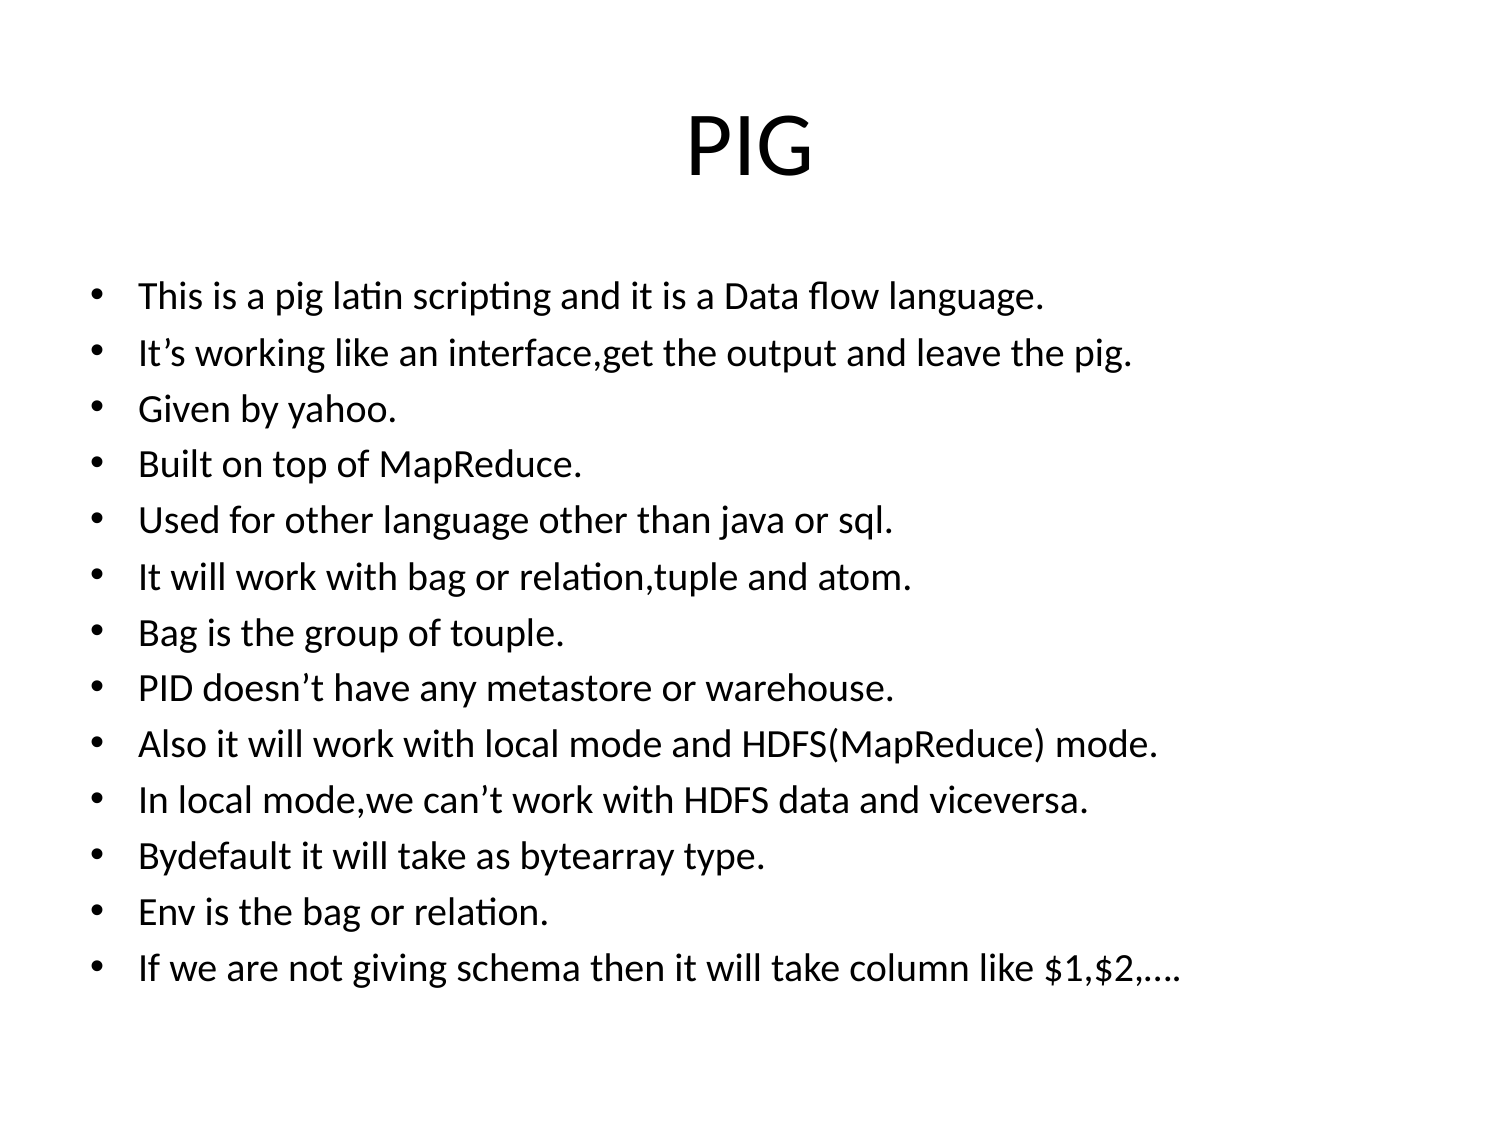

# PIG
This is a pig latin scripting and it is a Data flow language.
It’s working like an interface,get the output and leave the pig.
Given by yahoo.
Built on top of MapReduce.
Used for other language other than java or sql.
It will work with bag or relation,tuple and atom.
Bag is the group of touple.
PID doesn’t have any metastore or warehouse.
Also it will work with local mode and HDFS(MapReduce) mode.
In local mode,we can’t work with HDFS data and viceversa.
Bydefault it will take as bytearray type.
Env is the bag or relation.
If we are not giving schema then it will take column like $1,$2,….